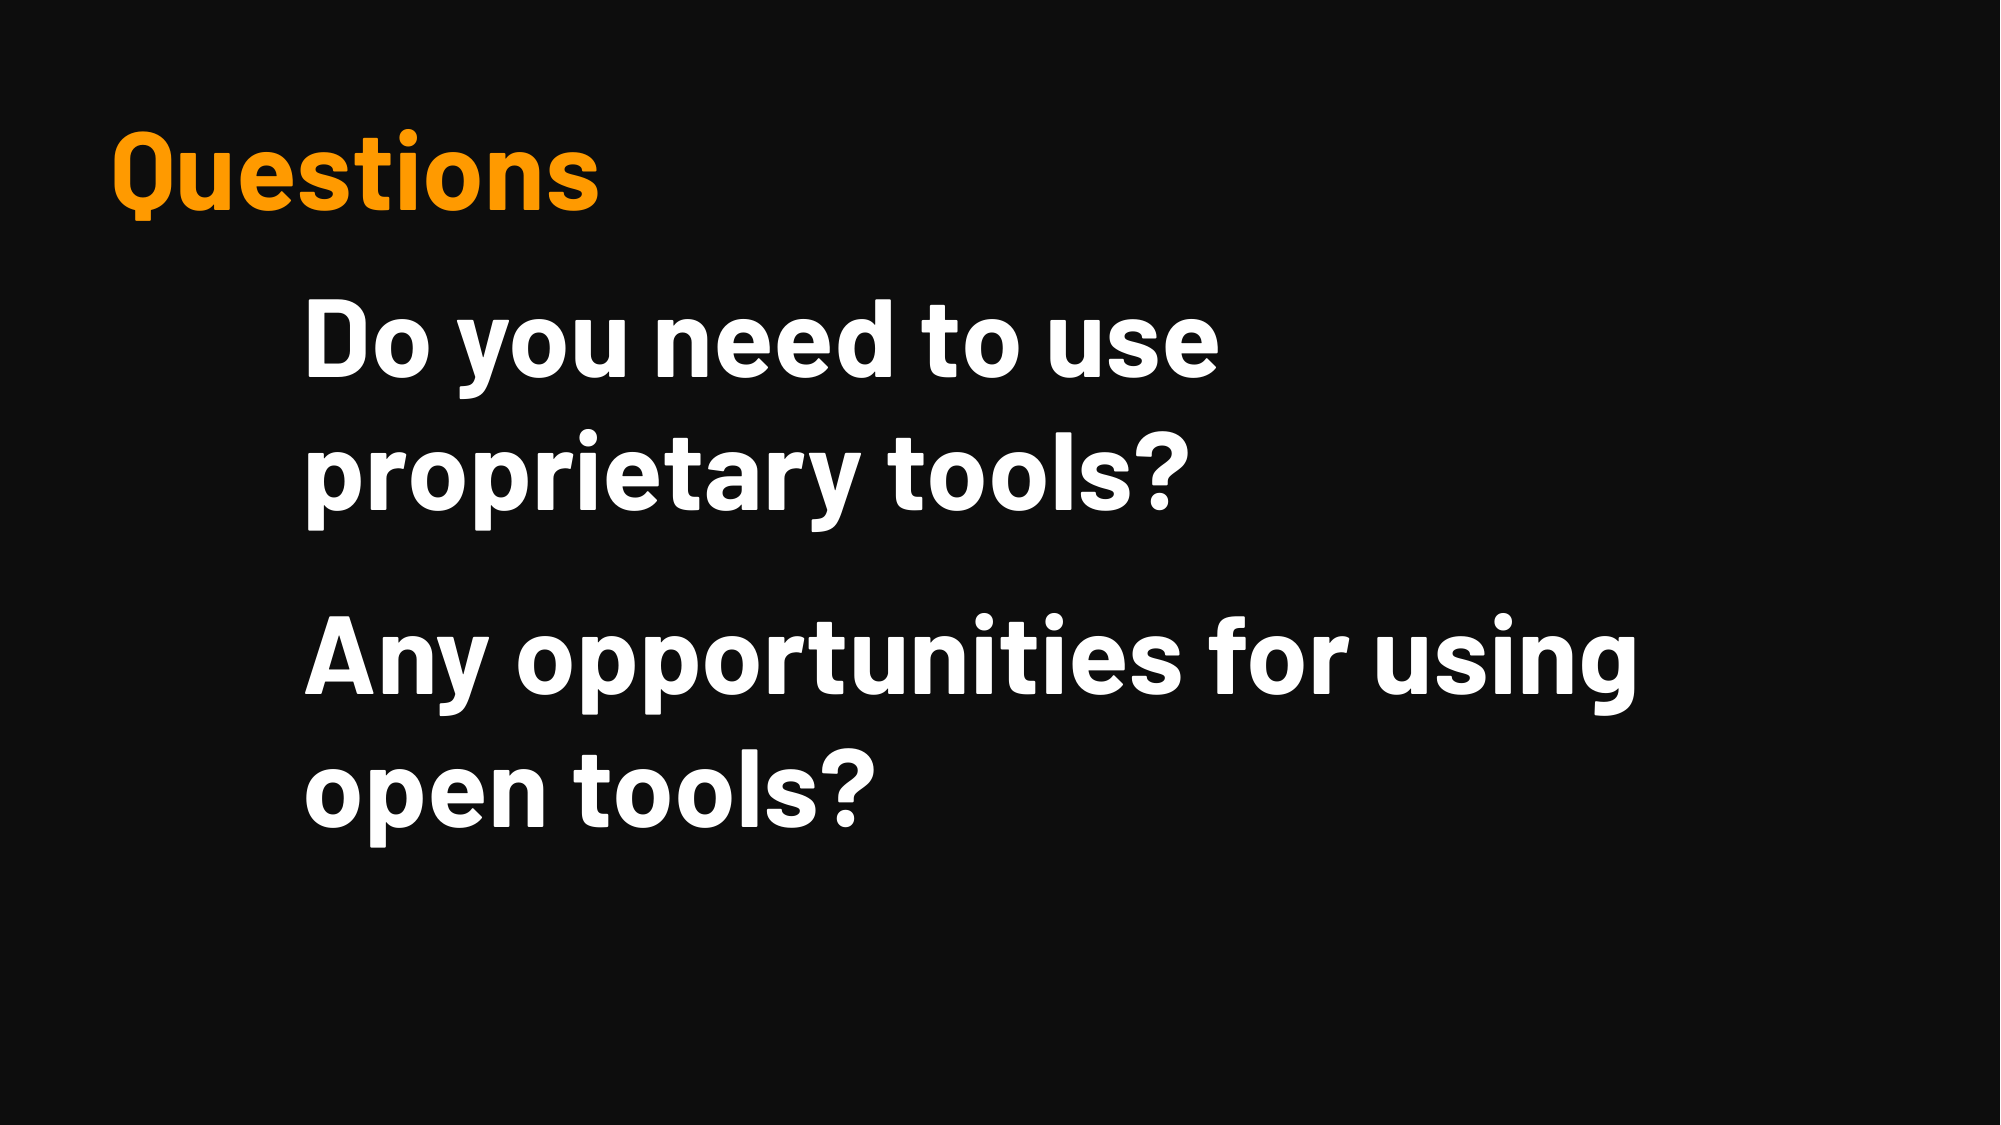

Questions
Do you need to use proprietary tools?
Any opportunities for using open tools?